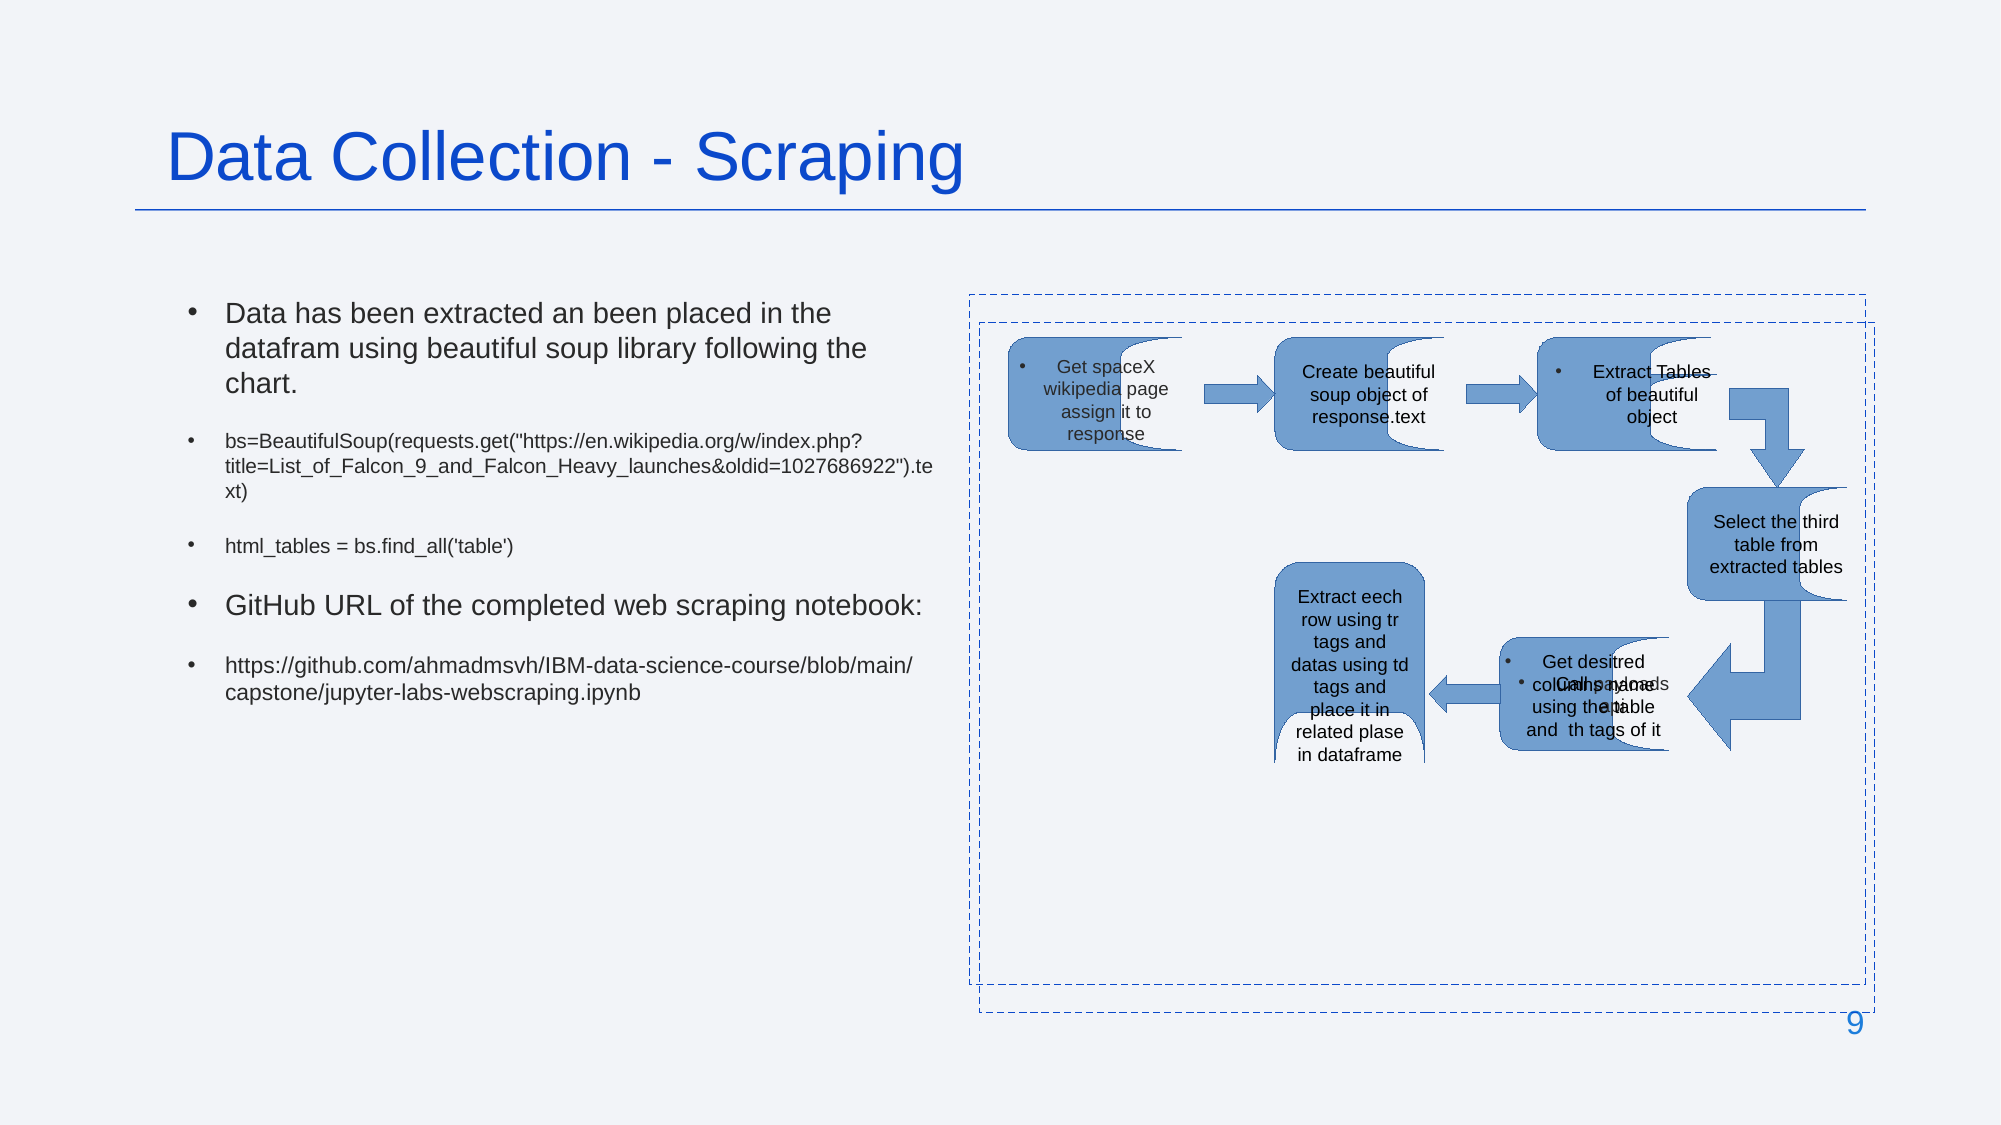

Data Collection - Scraping
# Data has been extracted an been placed in the datafram using beautiful soup library following the chart.
bs=BeautifulSoup(requests.get("https://en.wikipedia.org/w/index.php?title=List_of_Falcon_9_and_Falcon_Heavy_launches&oldid=1027686922").text)
html_tables = bs.find_all('table')
GitHub URL of the completed web scraping notebook:
https://github.com/ahmadmsvh/IBM-data-science-course/blob/main/capstone/jupyter-labs-webscraping.ipynb

Create beautiful soup object of response.text
Extract Tables of beautiful object
Get spaceX wikipedia page assign it to response

Select the third table from extracted tables
Extract eech row using tr tags and datas using td tags and place it in related plase in dataframe

Call payloads api
Get desitred columns name using the table and  th tags of it

9